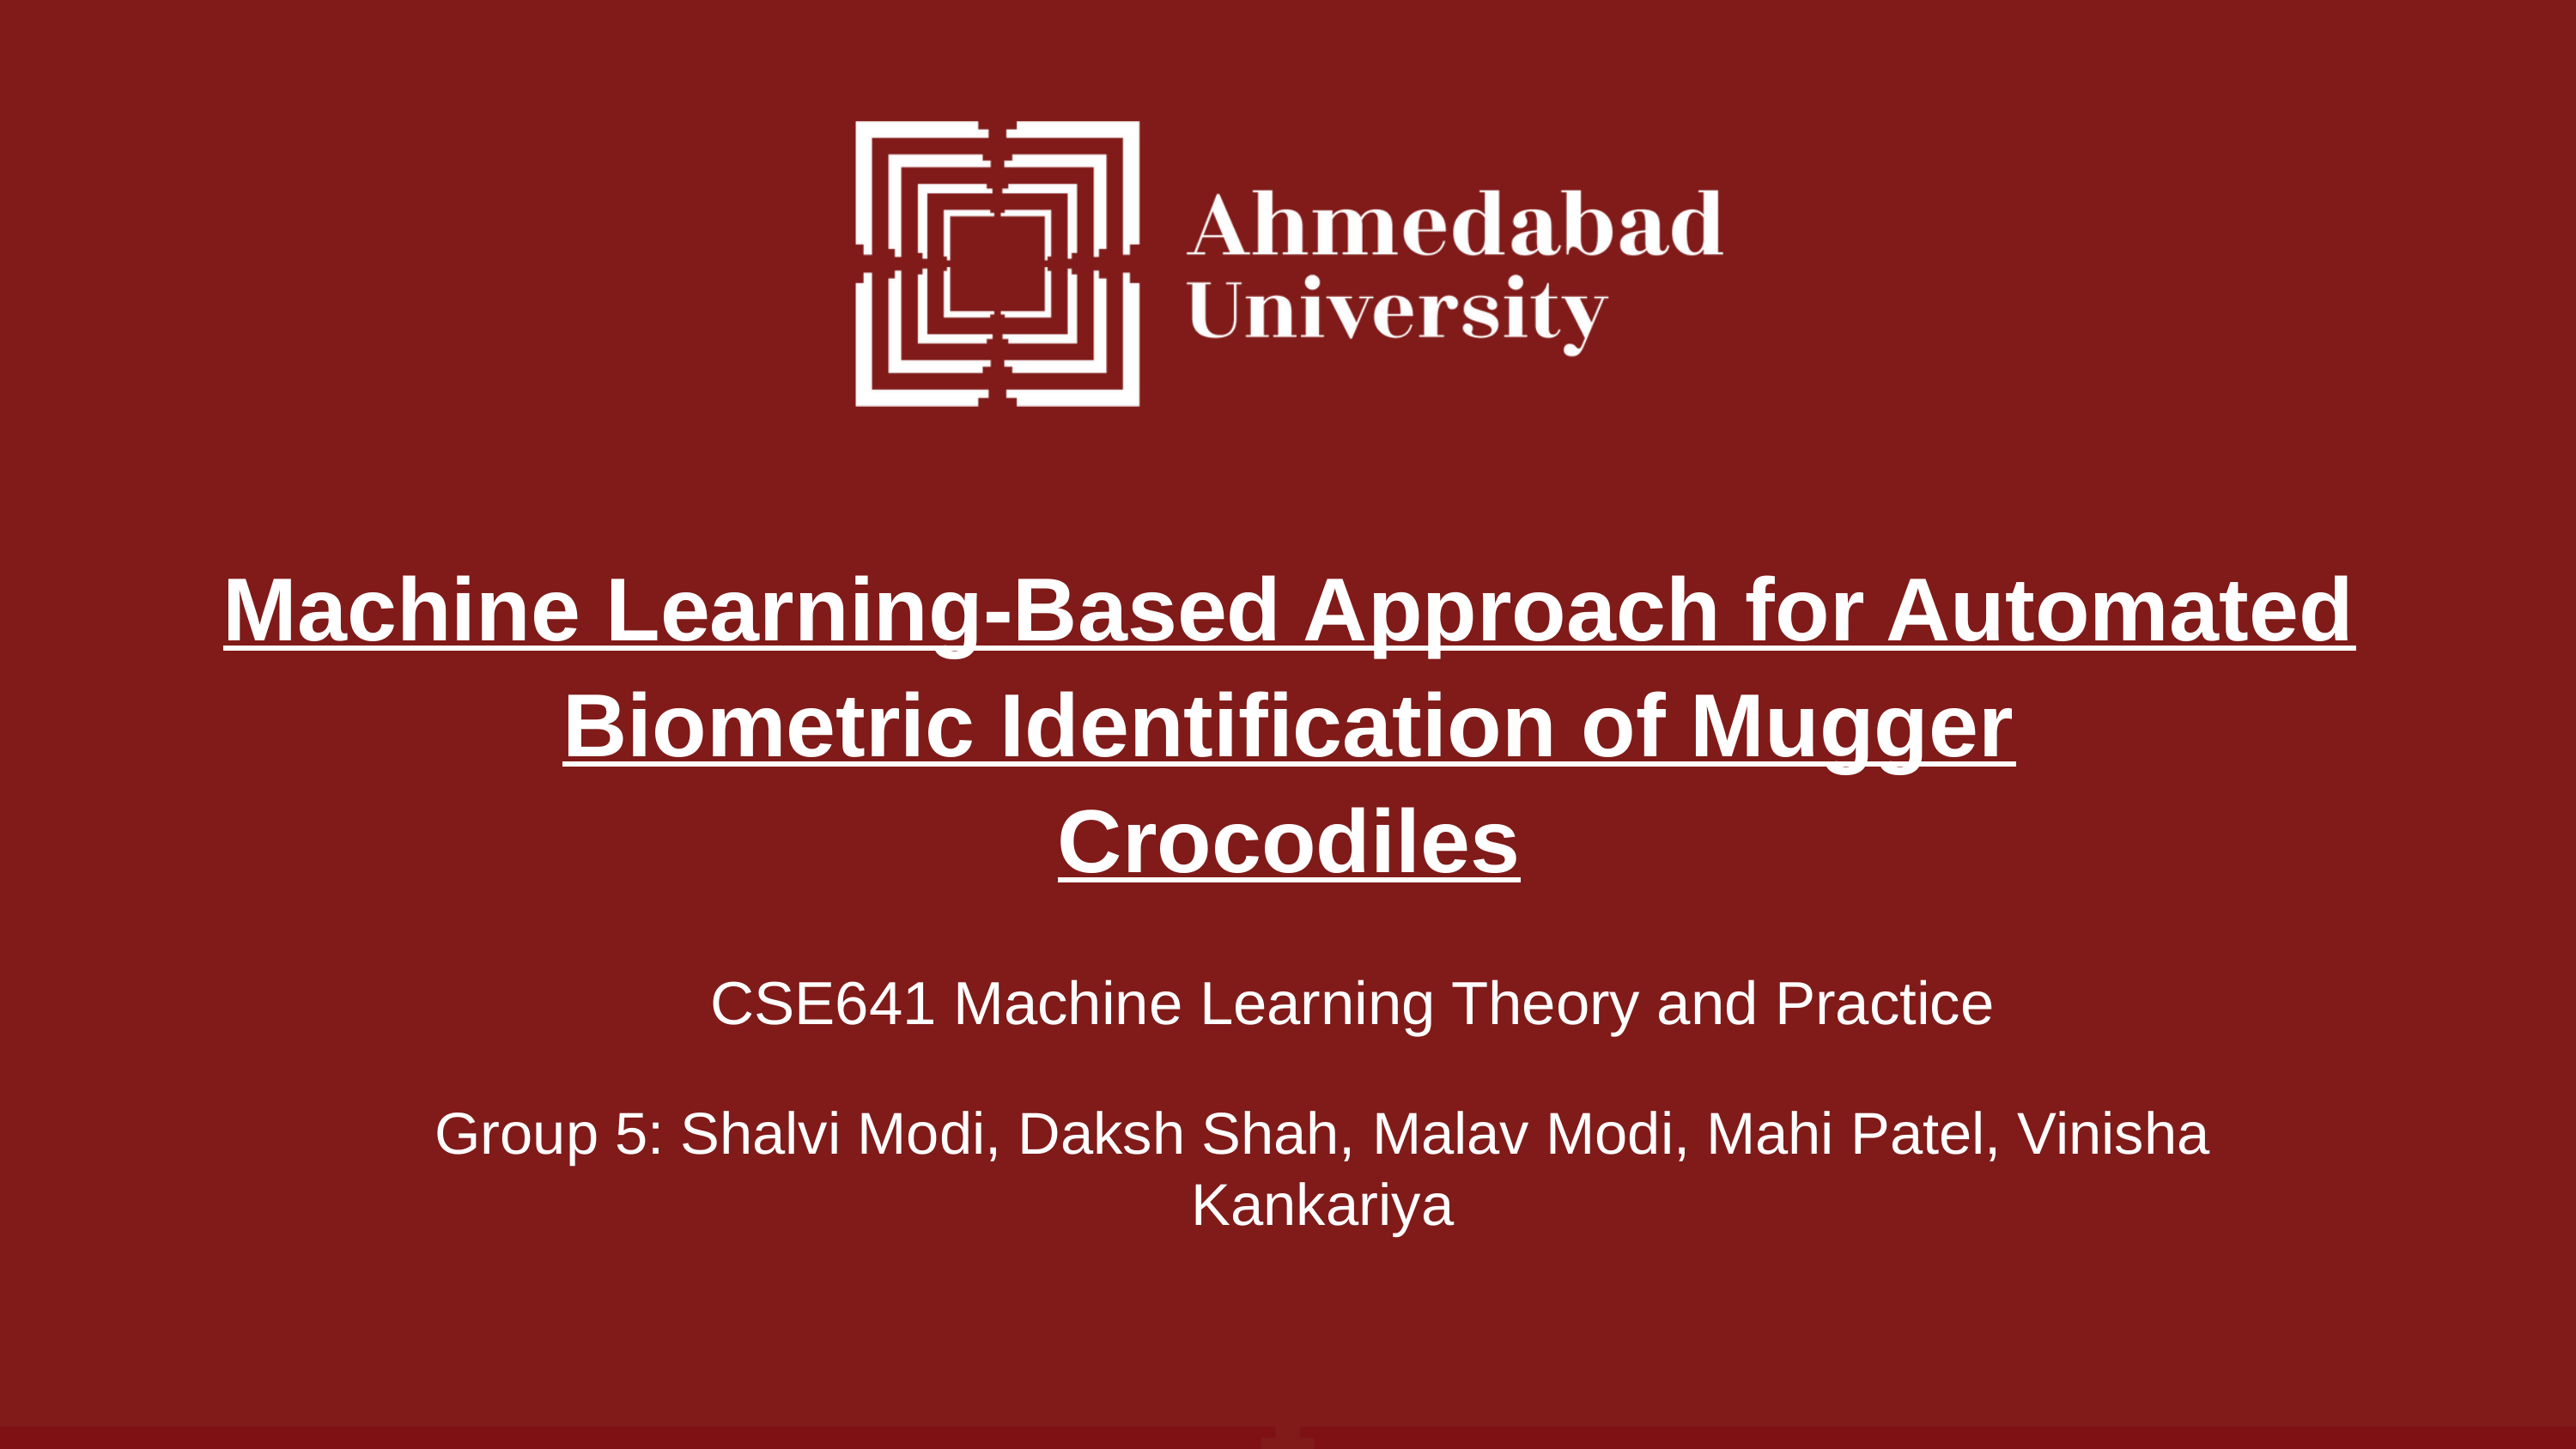

Machine Learning-Based Approach for Automated Biometric Identification of Mugger
Crocodiles

CSE641 Machine Learning Theory and Practice

Group 5: Shalvi Modi, Daksh Shah, Malav Modi, Mahi Patel, Vinisha Kankariya